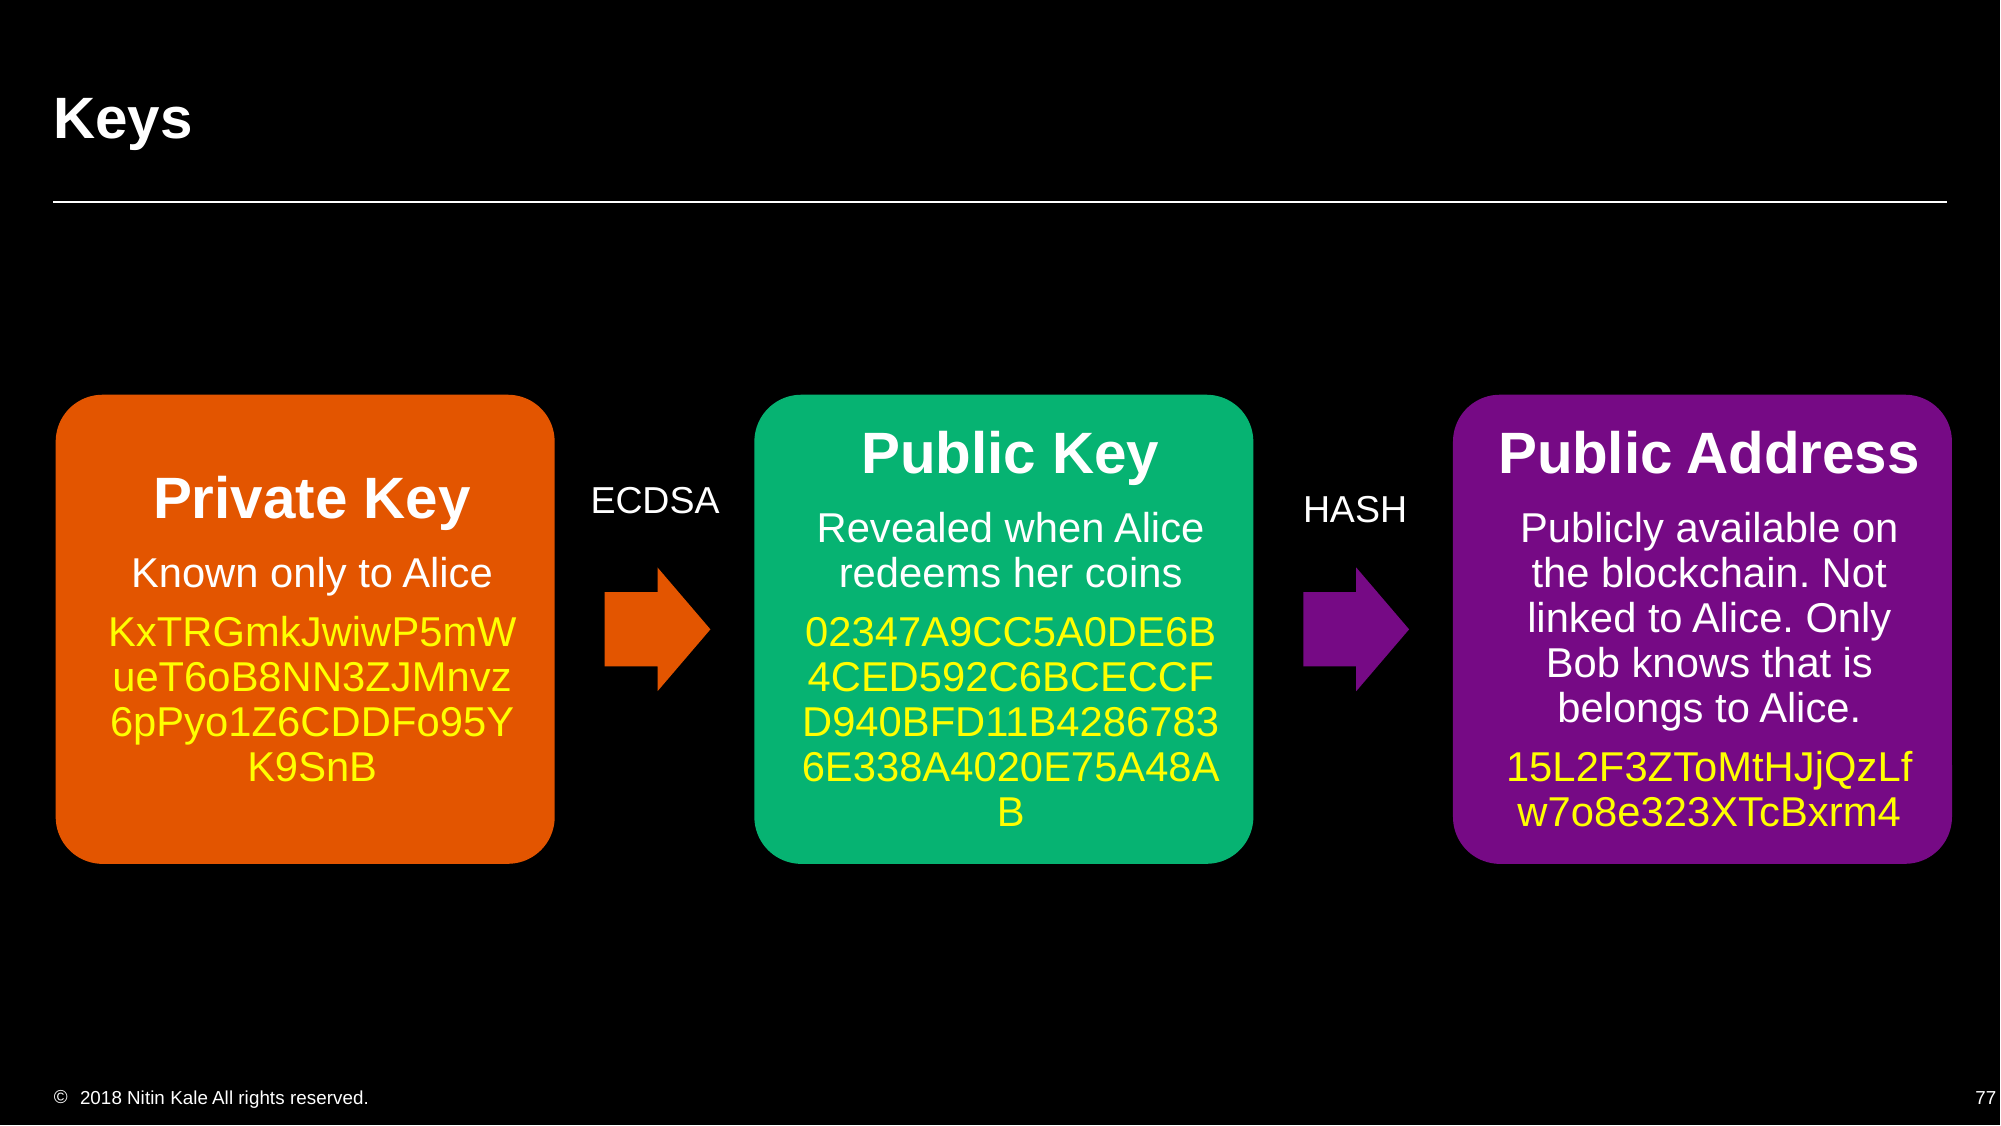

# Keys
Private Key
Known only to Alice
KxTRGmkJwiwP5mWueT6oB8NN3ZJMnvz6pPyo1Z6CDDFo95YK9SnB

Public Key
Revealed when Alice redeems her coins
02347A9CC5A0DE6B4CED592C6BCECCFD940BFD11B42867836E338A4020E75A48AB

Public Address
Publicly available on the blockchain. Not linked to Alice. Only Bob knows that is belongs to Alice.
15L2F3ZToMtHJjQzLfw7o8e323XTcBxrm4
ECDSA
HASH